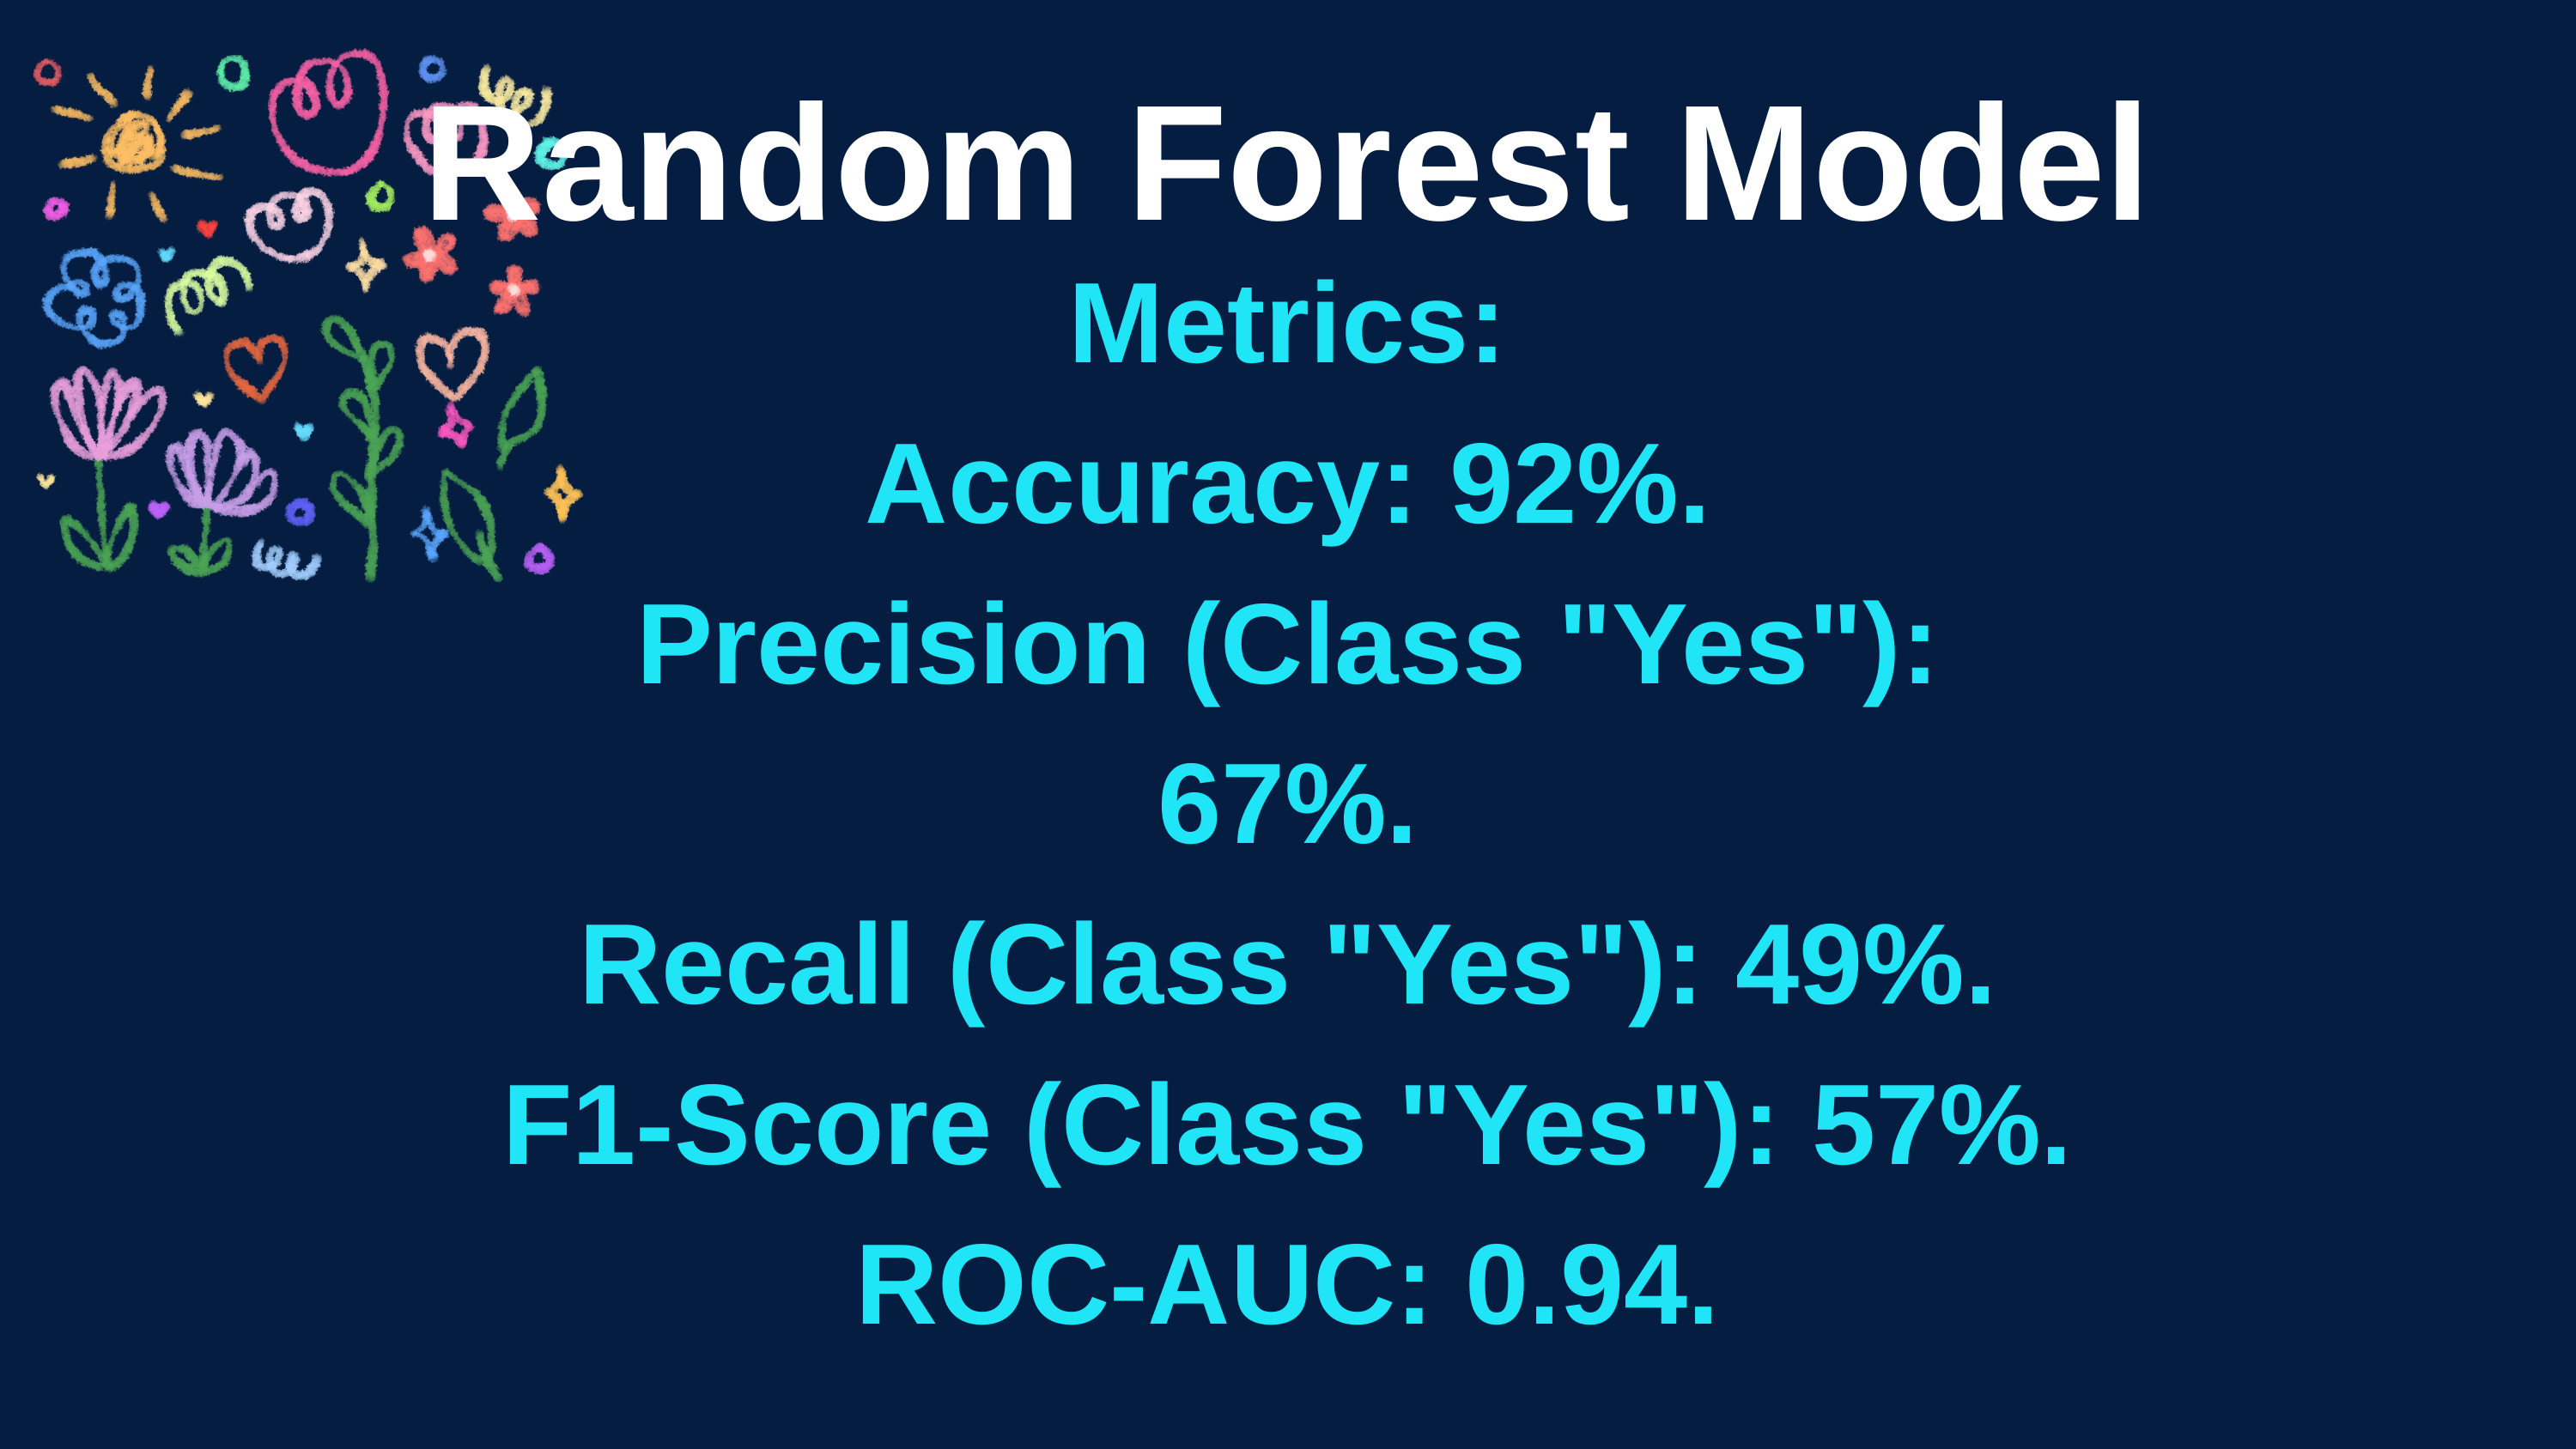

Random Forest Model

Metrics:
Accuracy: 92%.
Precision (Class "Yes"): 67%.
Recall (Class "Yes"): 49%.
F1-Score (Class "Yes"): 57%.
ROC-AUC: 0.94.